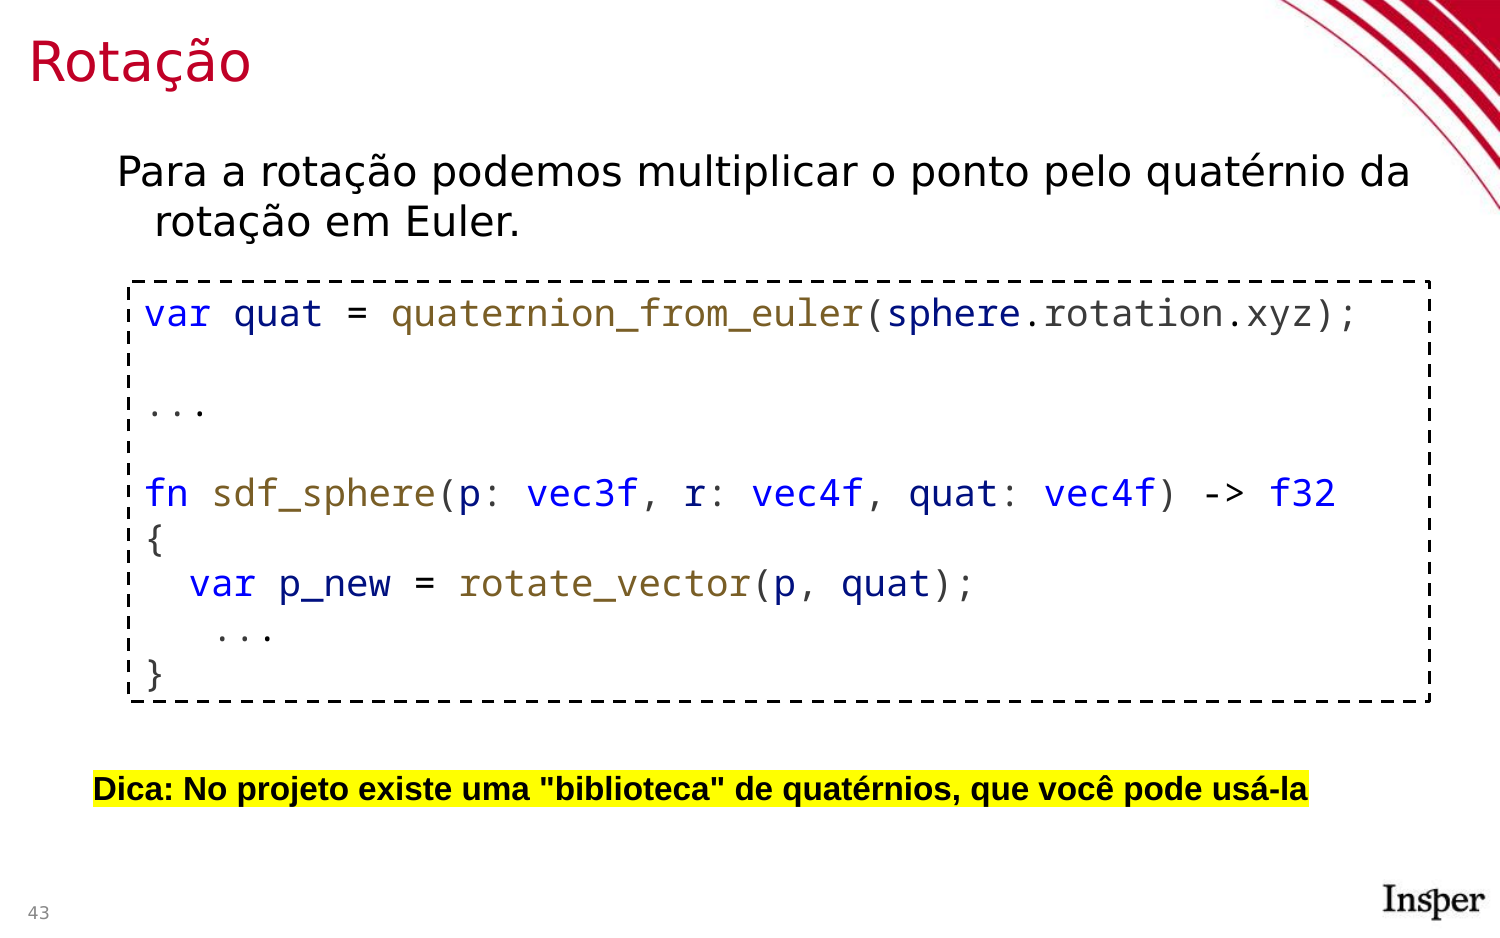

# Rotação
Para a rotação podemos multiplicar o ponto pelo quatérnio da rotação em Euler.
var quat = quaternion_from_euler(sphere.rotation.xyz);

...

fn sdf_sphere(p: vec3f, r: vec4f, quat: vec4f) -> f32
{
  var p_new = rotate_vector(p, quat);
   ...
}
Dica: No projeto existe uma "biblioteca" de quatérnios, que você pode usá-la
43